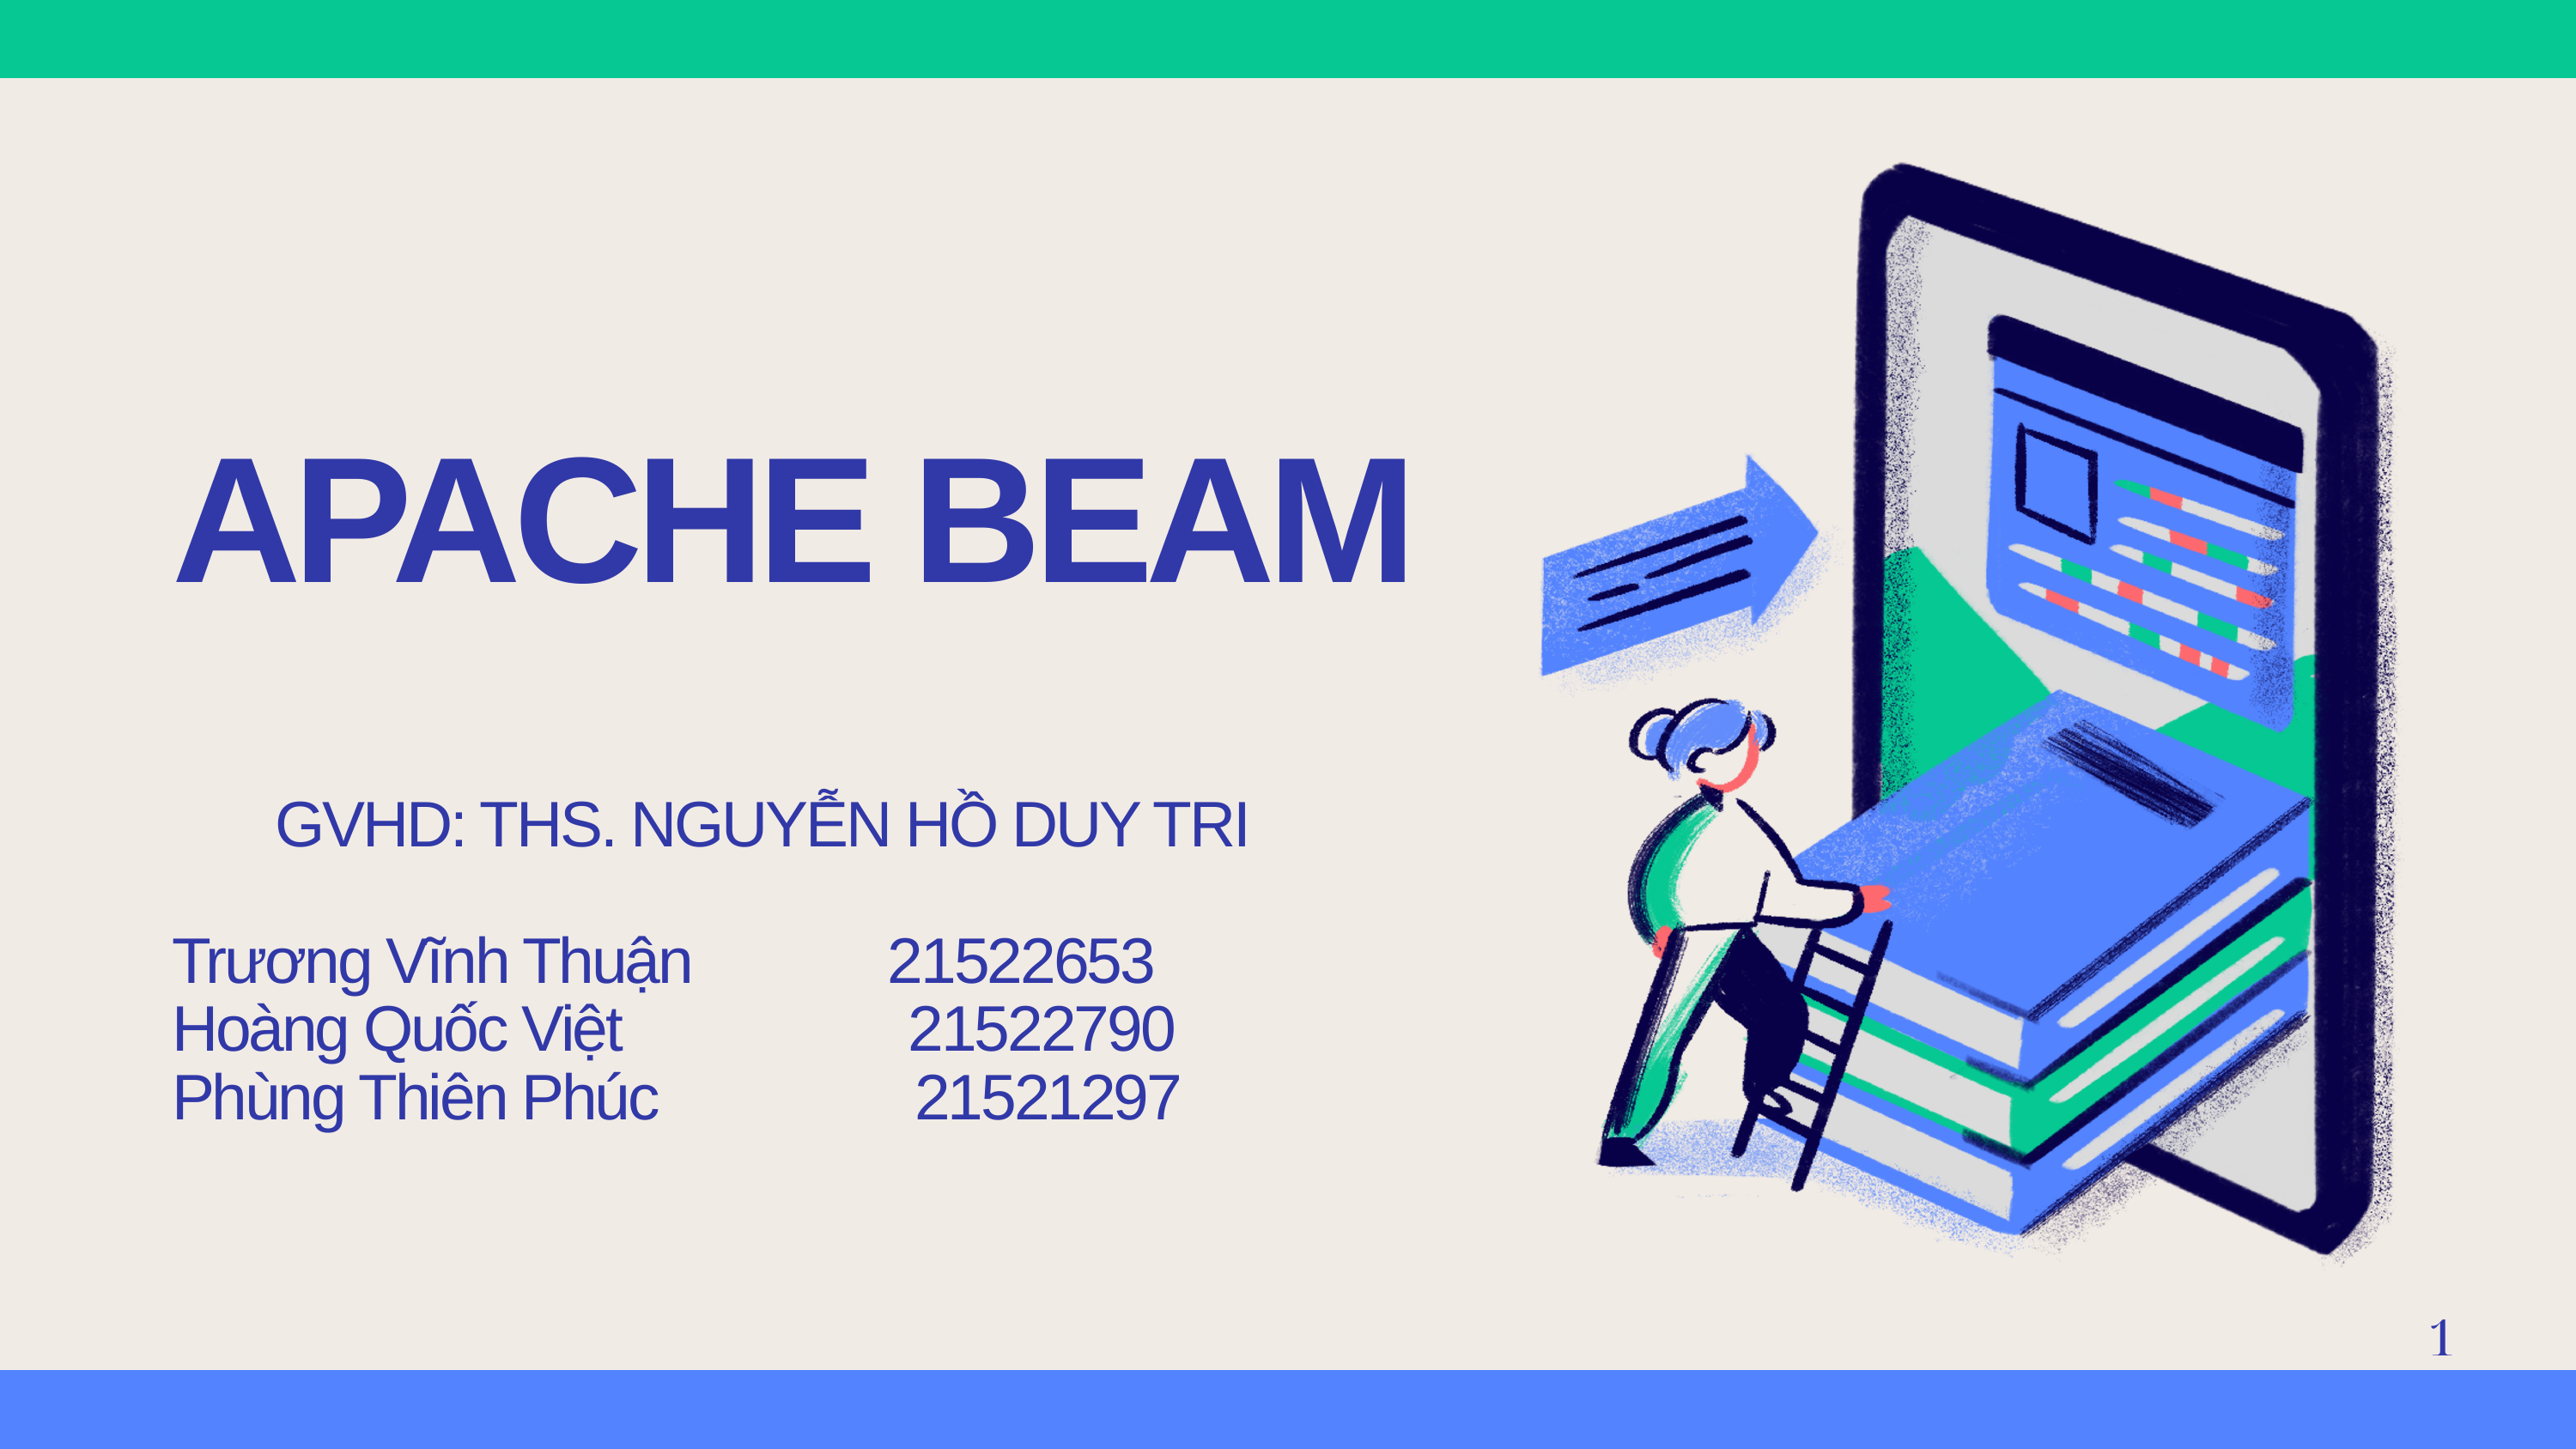

APACHE BEAM

GVHD: THS. NGUYỄN HỒ DUY TRI

Trương Vĩnh Thuận             21522653
Hoàng Quốc Việt                   21522790
Phùng Thiên Phúc                 21521297

1